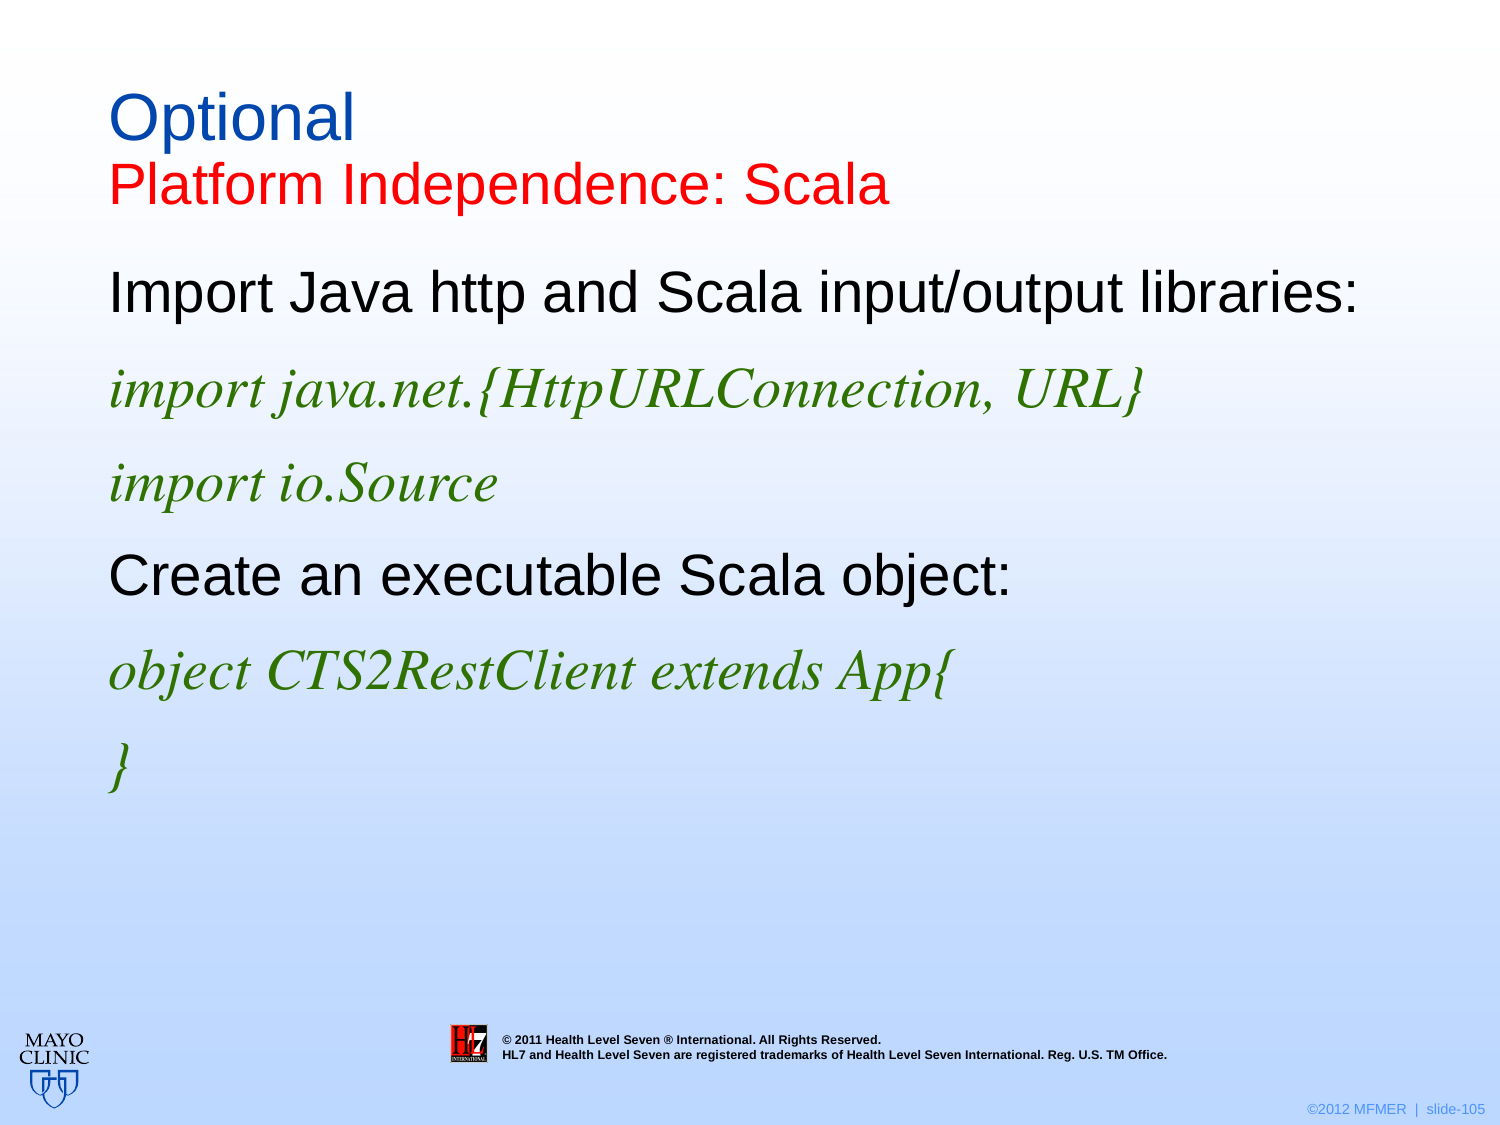

# Optional Platform Independence: Scala
Import Java http and Scala input/output libraries:
import java.net.{HttpURLConnection, URL}
import io.Source
Create an executable Scala object:
object CTS2RestClient extends App{
}